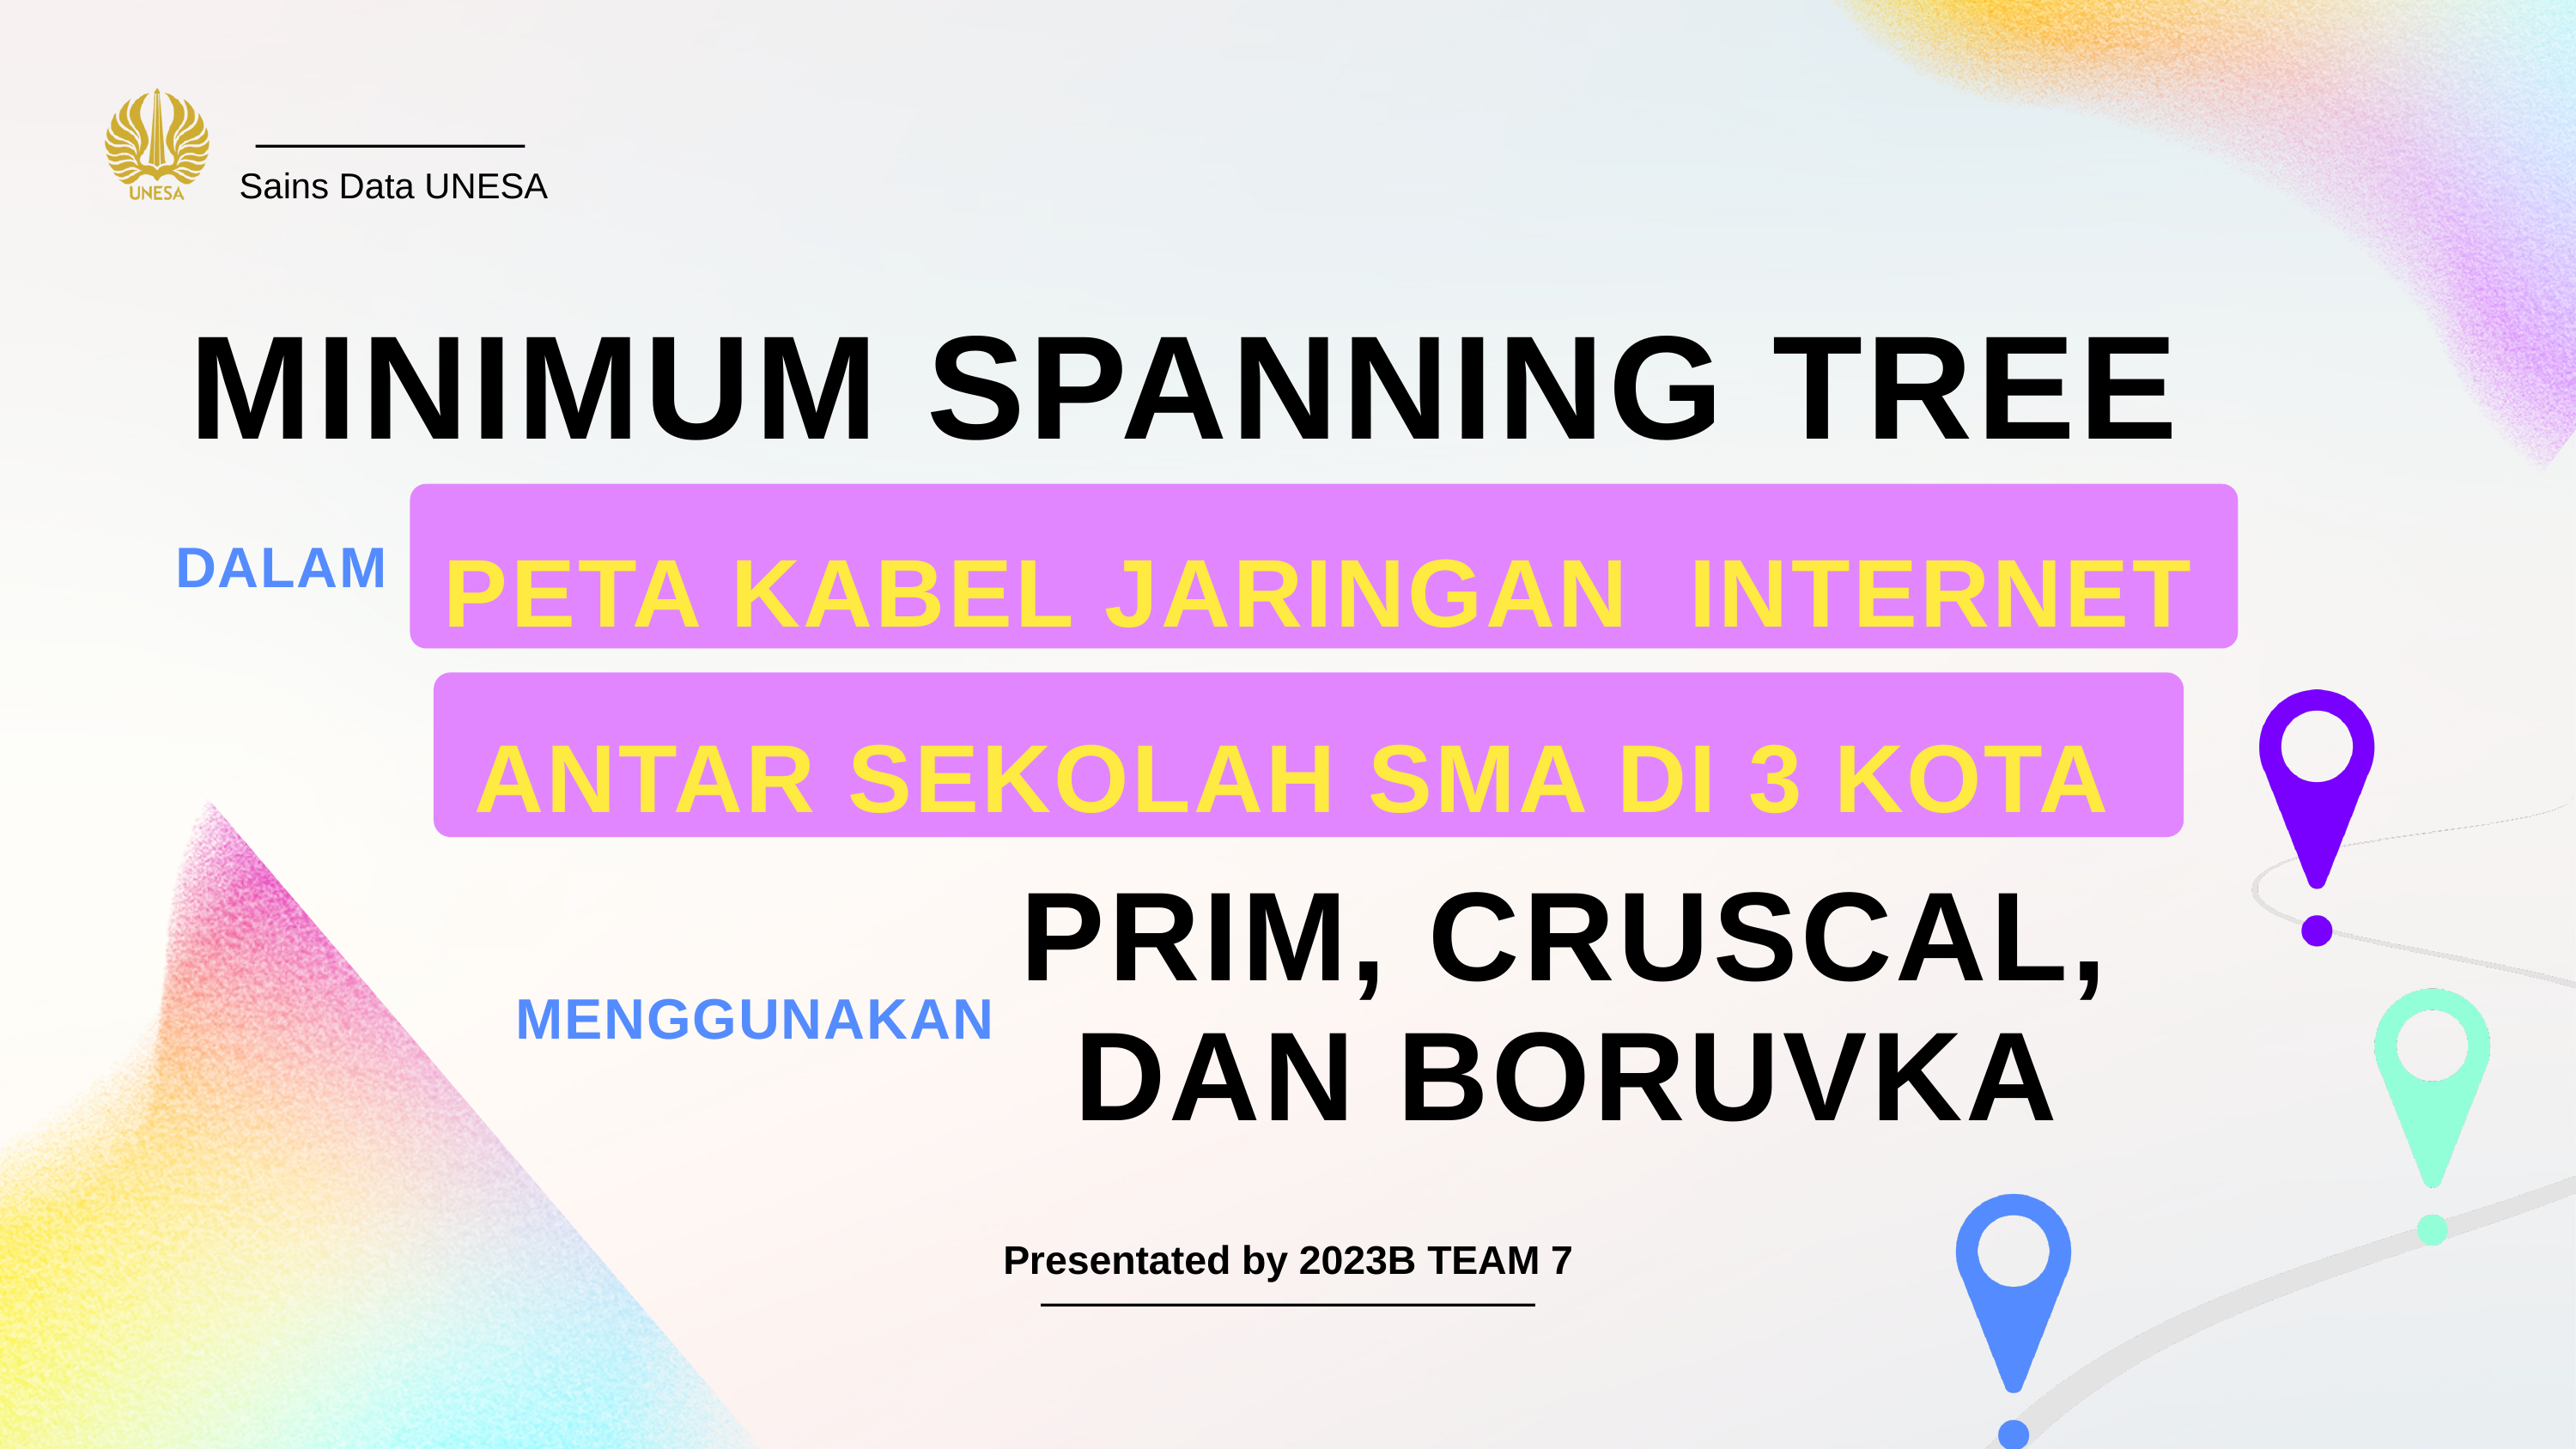

Sains Data UNESA
MINIMUM SPANNING TREE
 PETA KABEL JARINGAN  INTERNET ANTAR SEKOLAH SMA DI 3 KOTA

DALAM

PRIM, CRUSCAL, DAN BORUVKA

MENGGUNAKAN
Presentated by 2023B TEAM 7